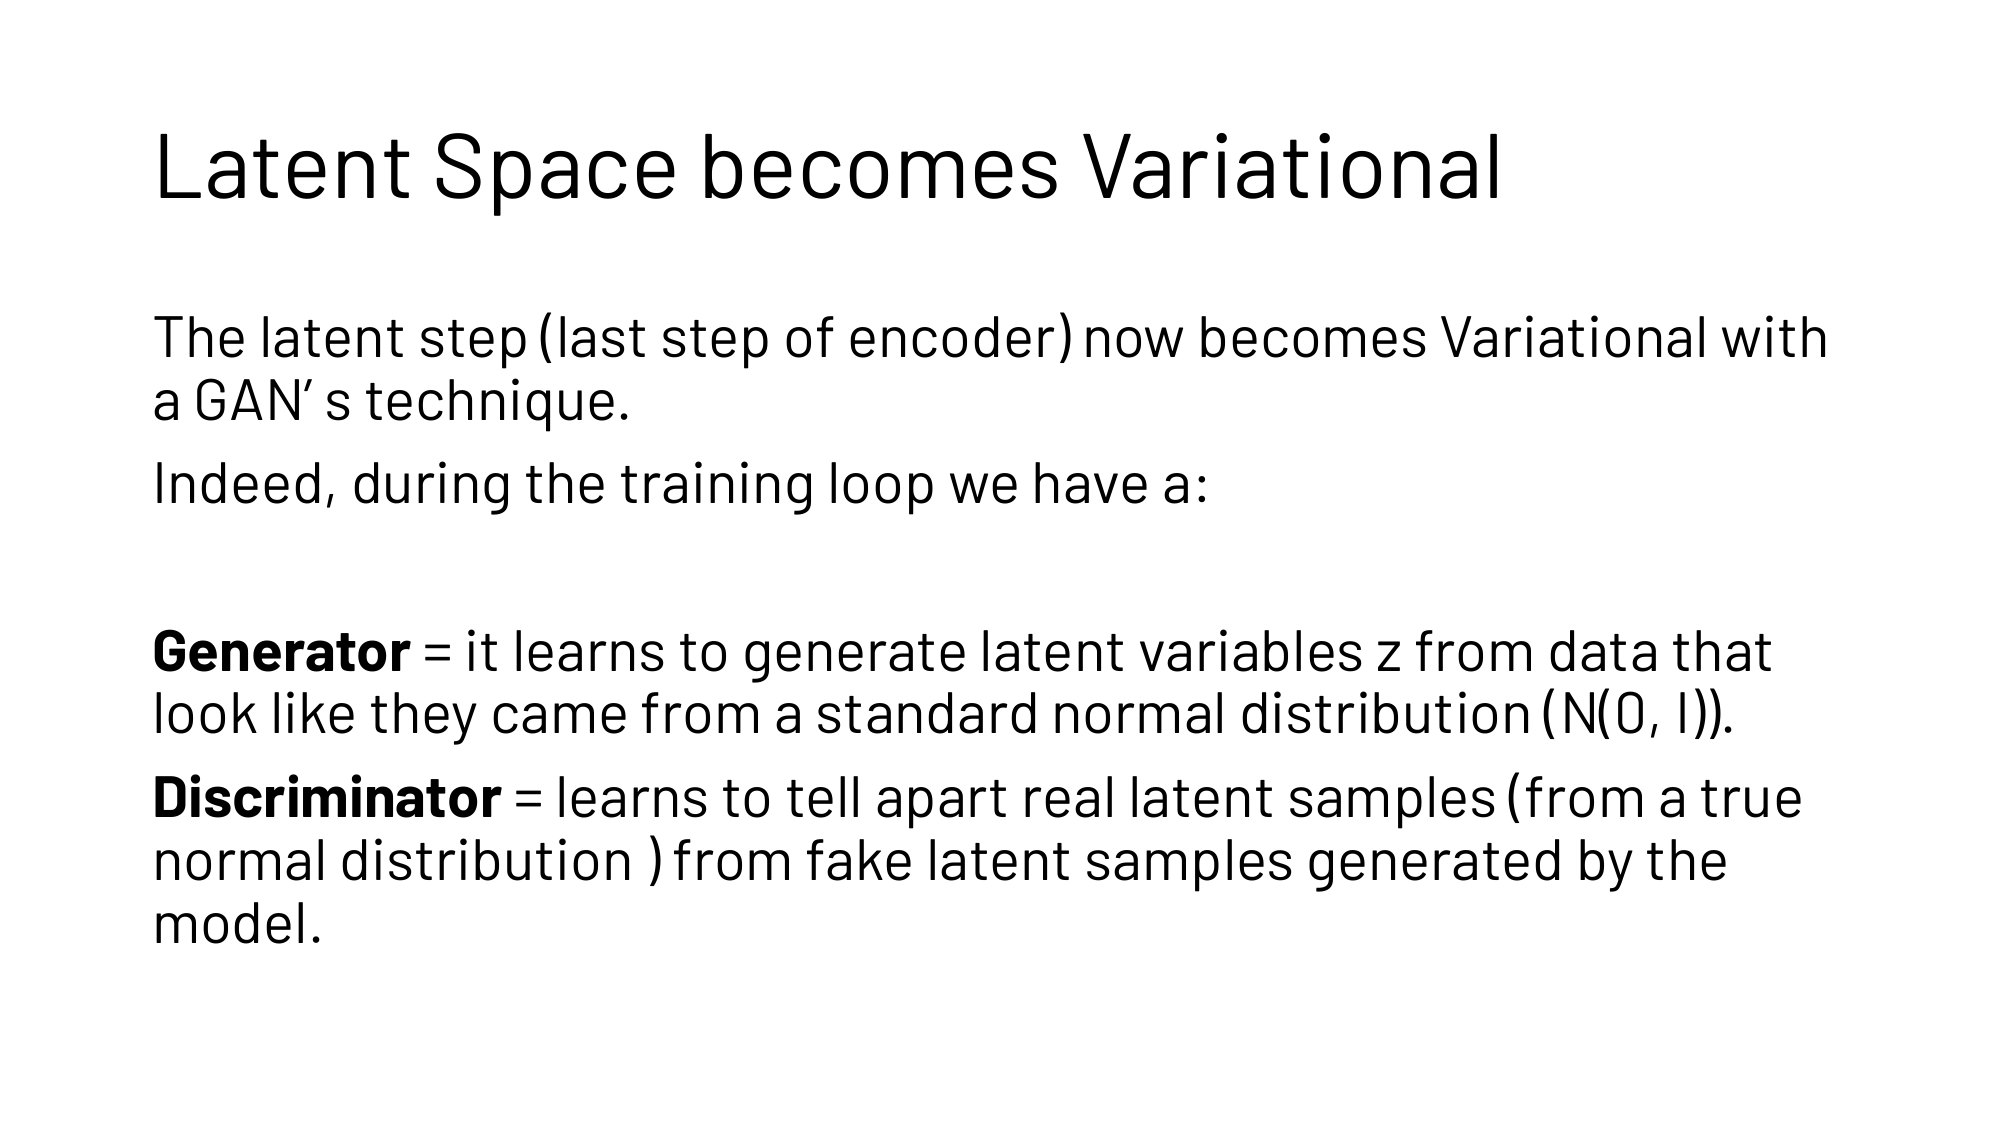

# Latent Space becomes Variational
The latent step (last step of encoder) now becomes Variational with a GAN’ s technique.
Indeed, during the training loop we have a:

Generator = it learns to generate latent variables z from data that look like they came from a standard normal distribution (N(0, I)).
Discriminator = learns to tell apart real latent samples (from a true normal distribution ) from fake latent samples generated by the model.